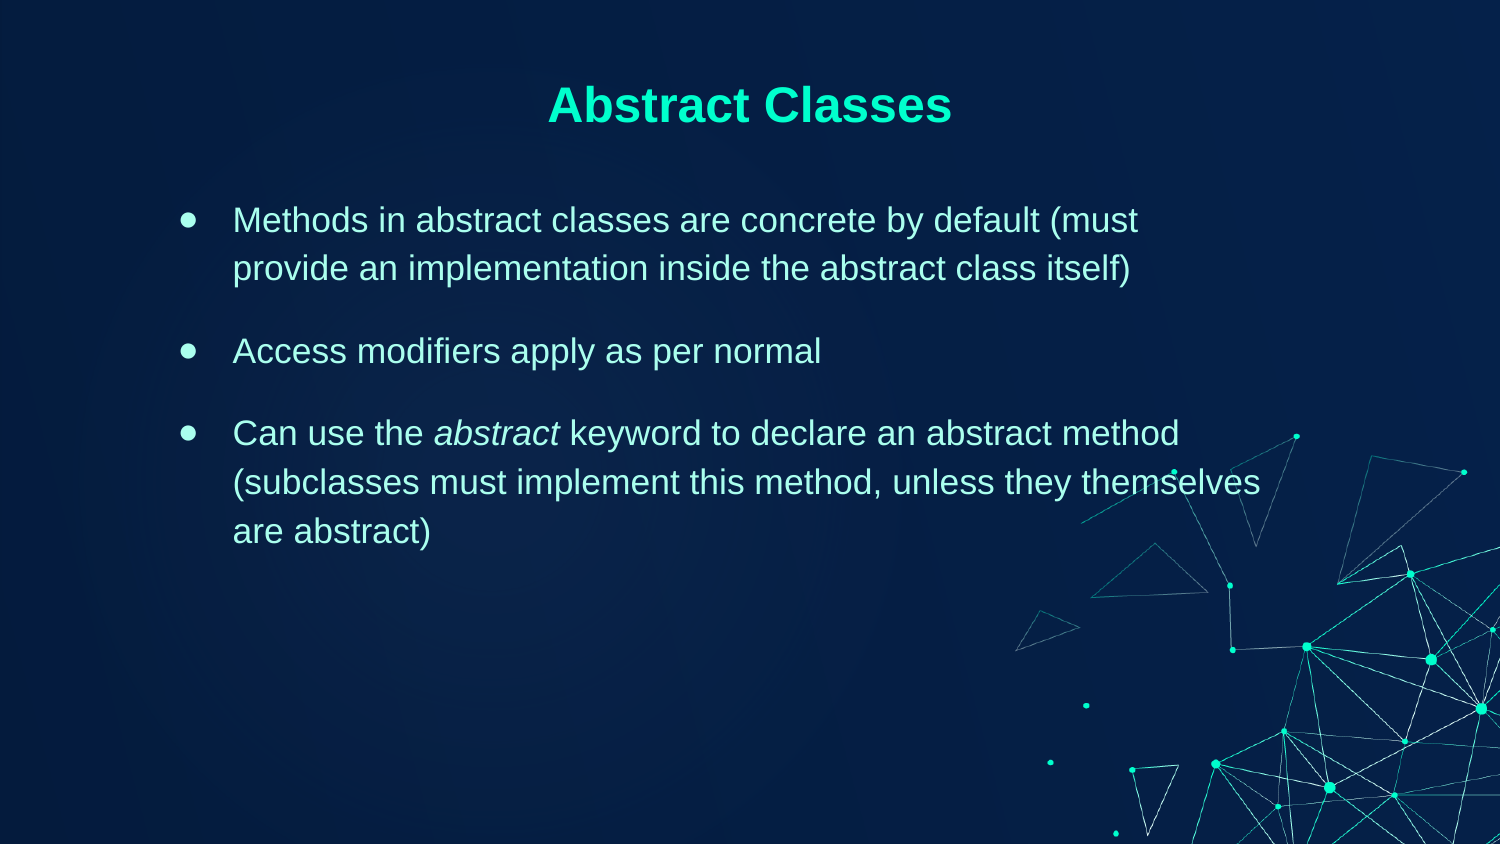

# Abstract Classes

Methods in abstract classes are concrete by default (must provide an implementation inside the abstract class itself)
Access modifiers apply as per normal
Can use the abstract keyword to declare an abstract method (subclasses must implement this method, unless they themselves are abstract)